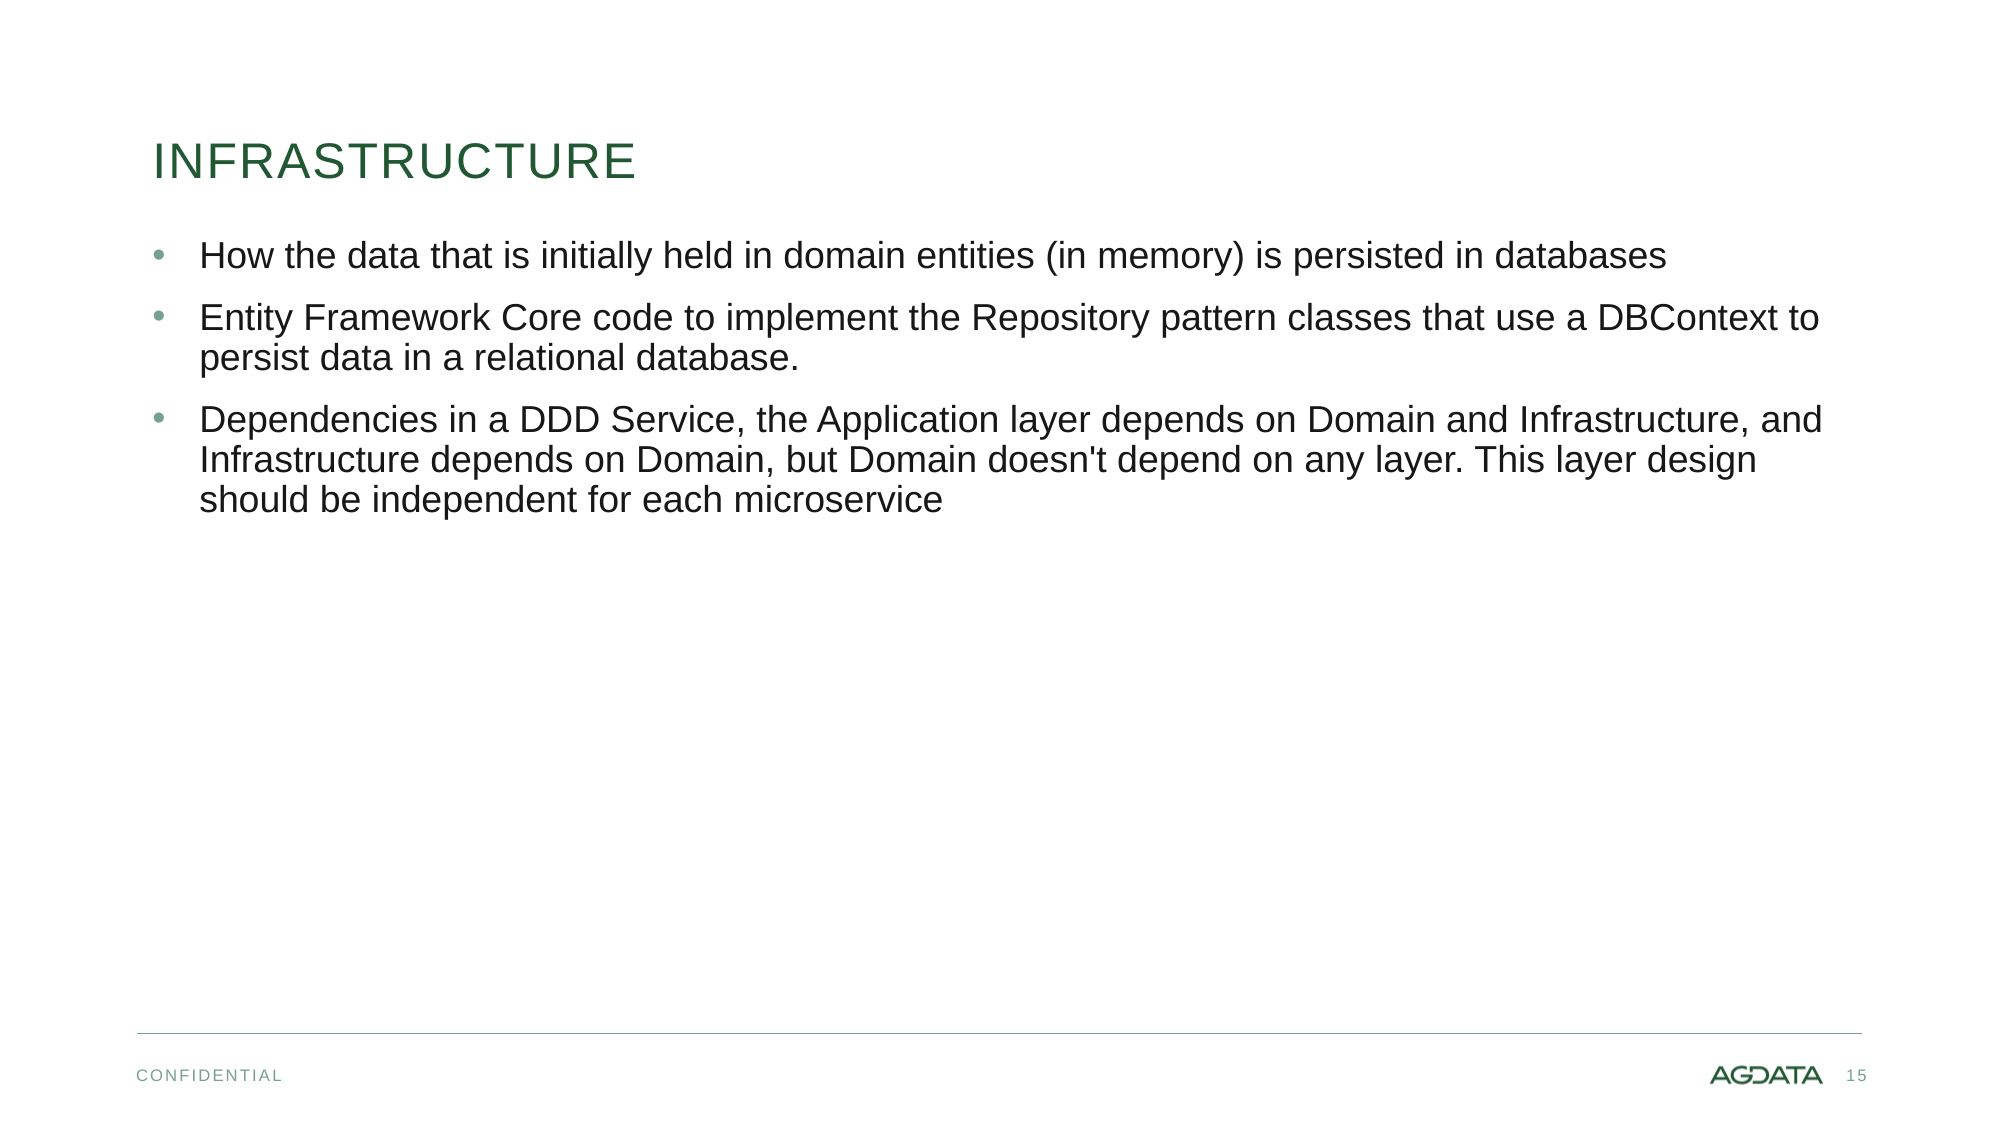

# infrastructure
How the data that is initially held in domain entities (in memory) is persisted in databases
Entity Framework Core code to implement the Repository pattern classes that use a DBContext to persist data in a relational database.
Dependencies in a DDD Service, the Application layer depends on Domain and Infrastructure, and Infrastructure depends on Domain, but Domain doesn't depend on any layer. This layer design should be independent for each microservice